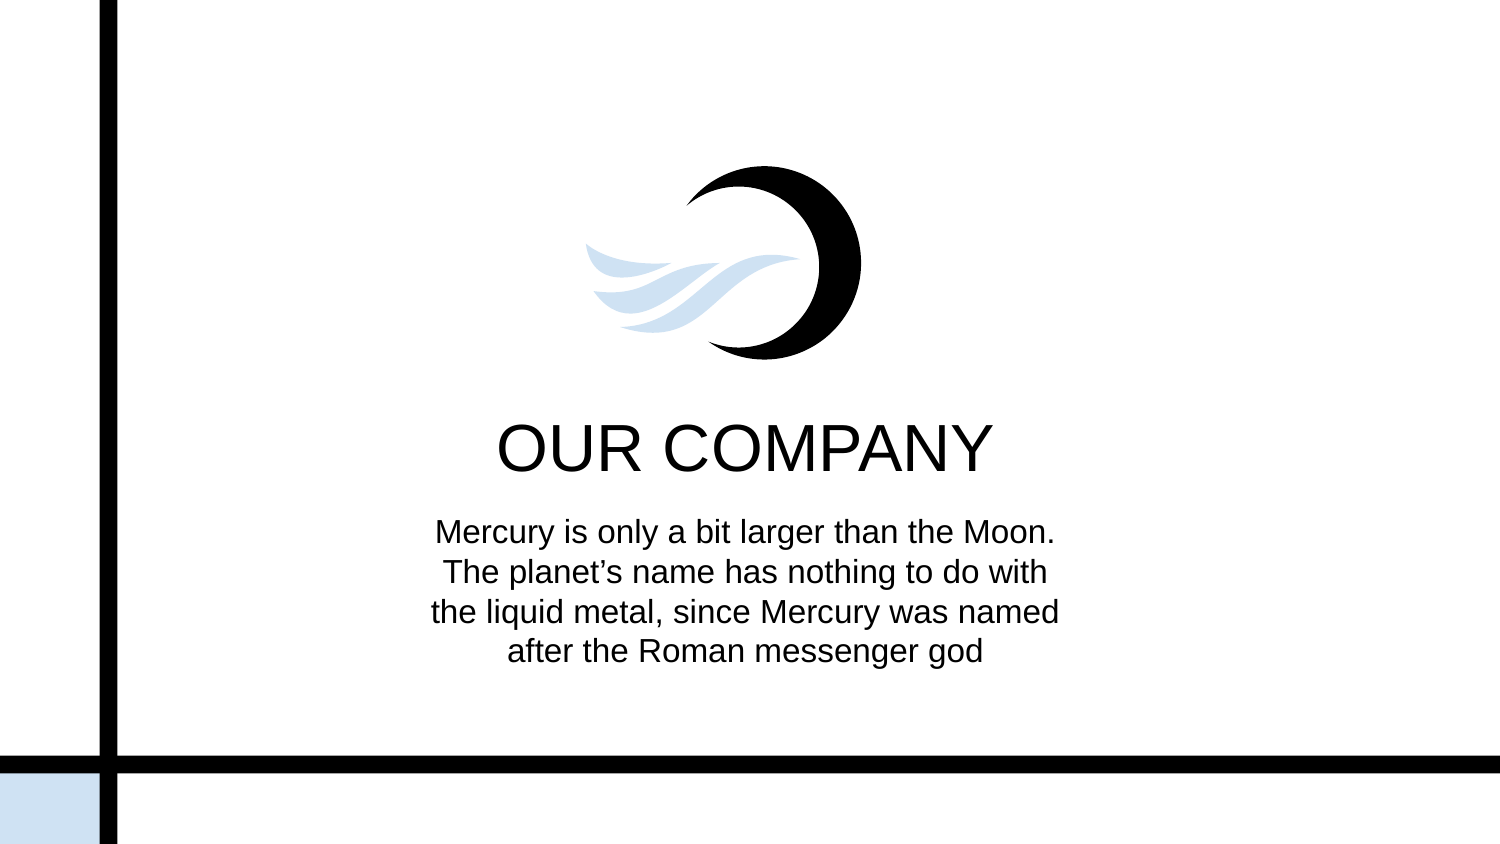

# OUR COMPANY
Mercury is only a bit larger than the Moon. The planet’s name has nothing to do with the liquid metal, since Mercury was named after the Roman messenger god